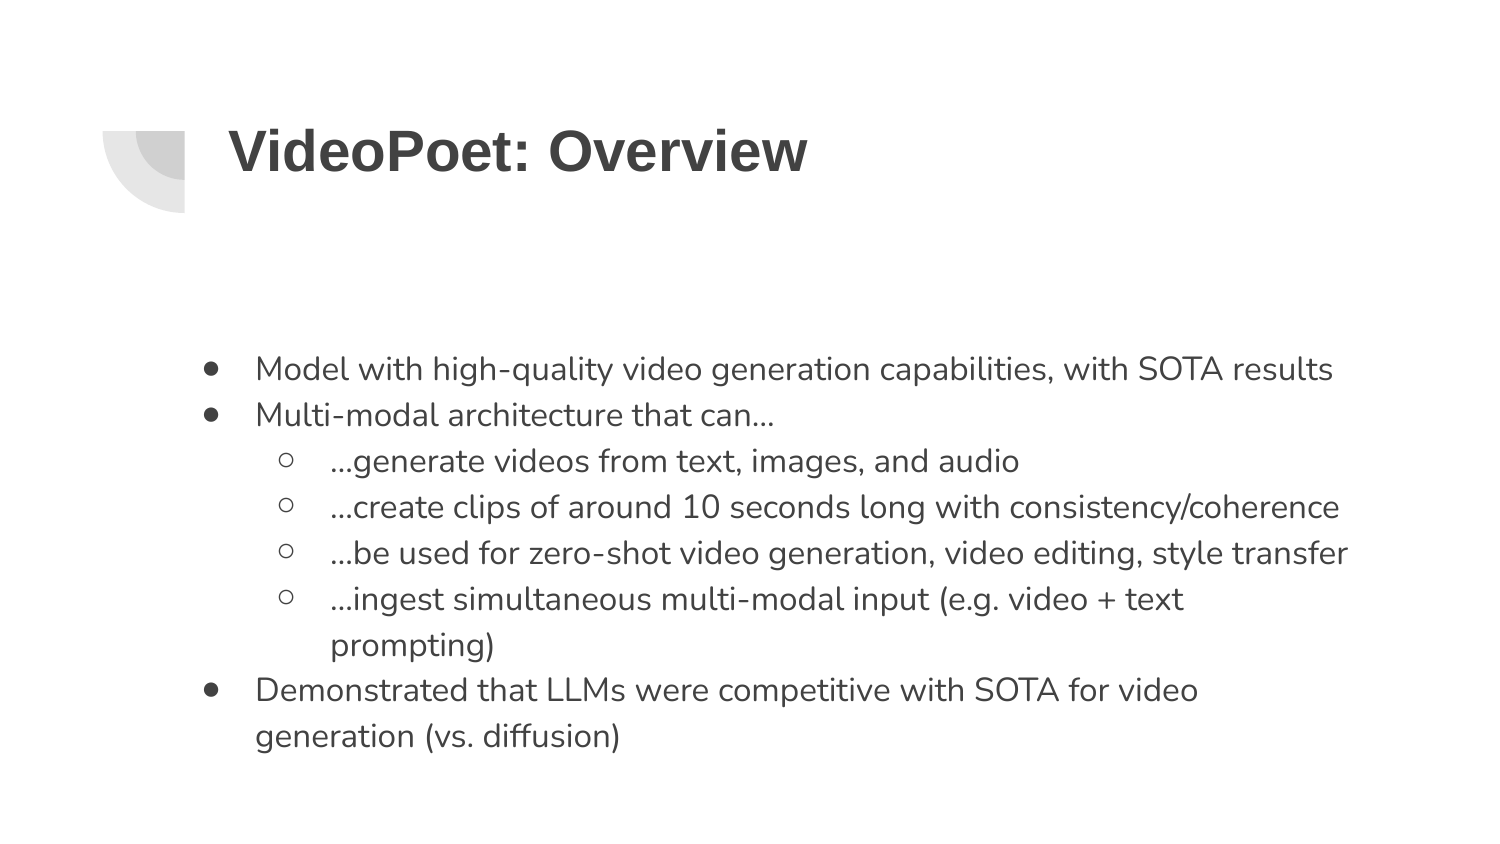

# VideoPoet: Overview
Model with high-quality video generation capabilities, with SOTA results
Multi-modal architecture that can…
…generate videos from text, images, and audio
…create clips of around 10 seconds long with consistency/coherence
…be used for zero-shot video generation, video editing, style transfer
…ingest simultaneous multi-modal input (e.g. video + text prompting)
Demonstrated that LLMs were competitive with SOTA for video generation (vs. diffusion)